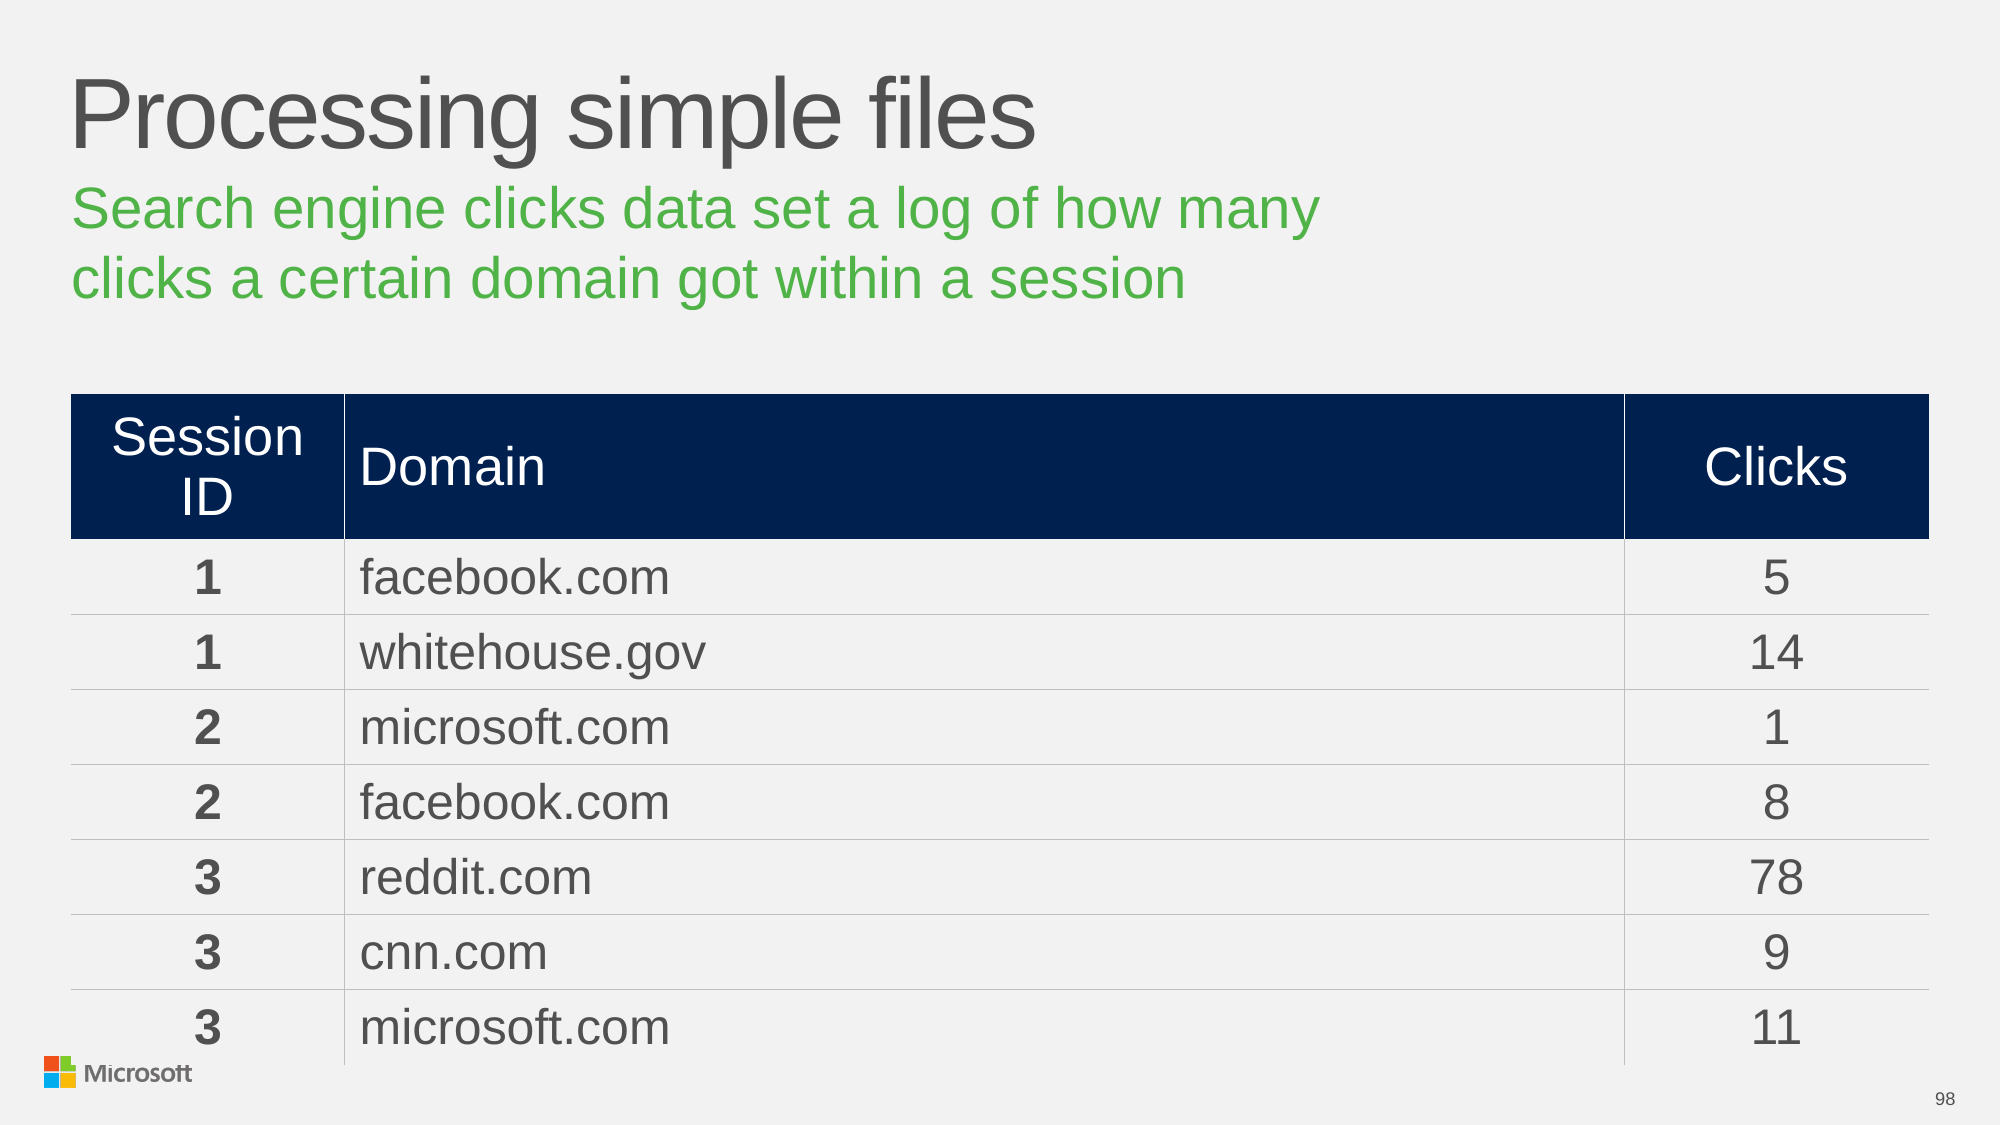

# Processing simple files
Search engine clicks data set a log of how many
clicks a certain domain got within a session
| Session ID | Domain | Clicks |
| --- | --- | --- |
| 1 | facebook.com | 5 |
| 1 | whitehouse.gov | 14 |
| 2 | microsoft.com | 1 |
| 2 | facebook.com | 8 |
| 3 | reddit.com | 78 |
| 3 | cnn.com | 9 |
| 3 | microsoft.com | 11 |
98